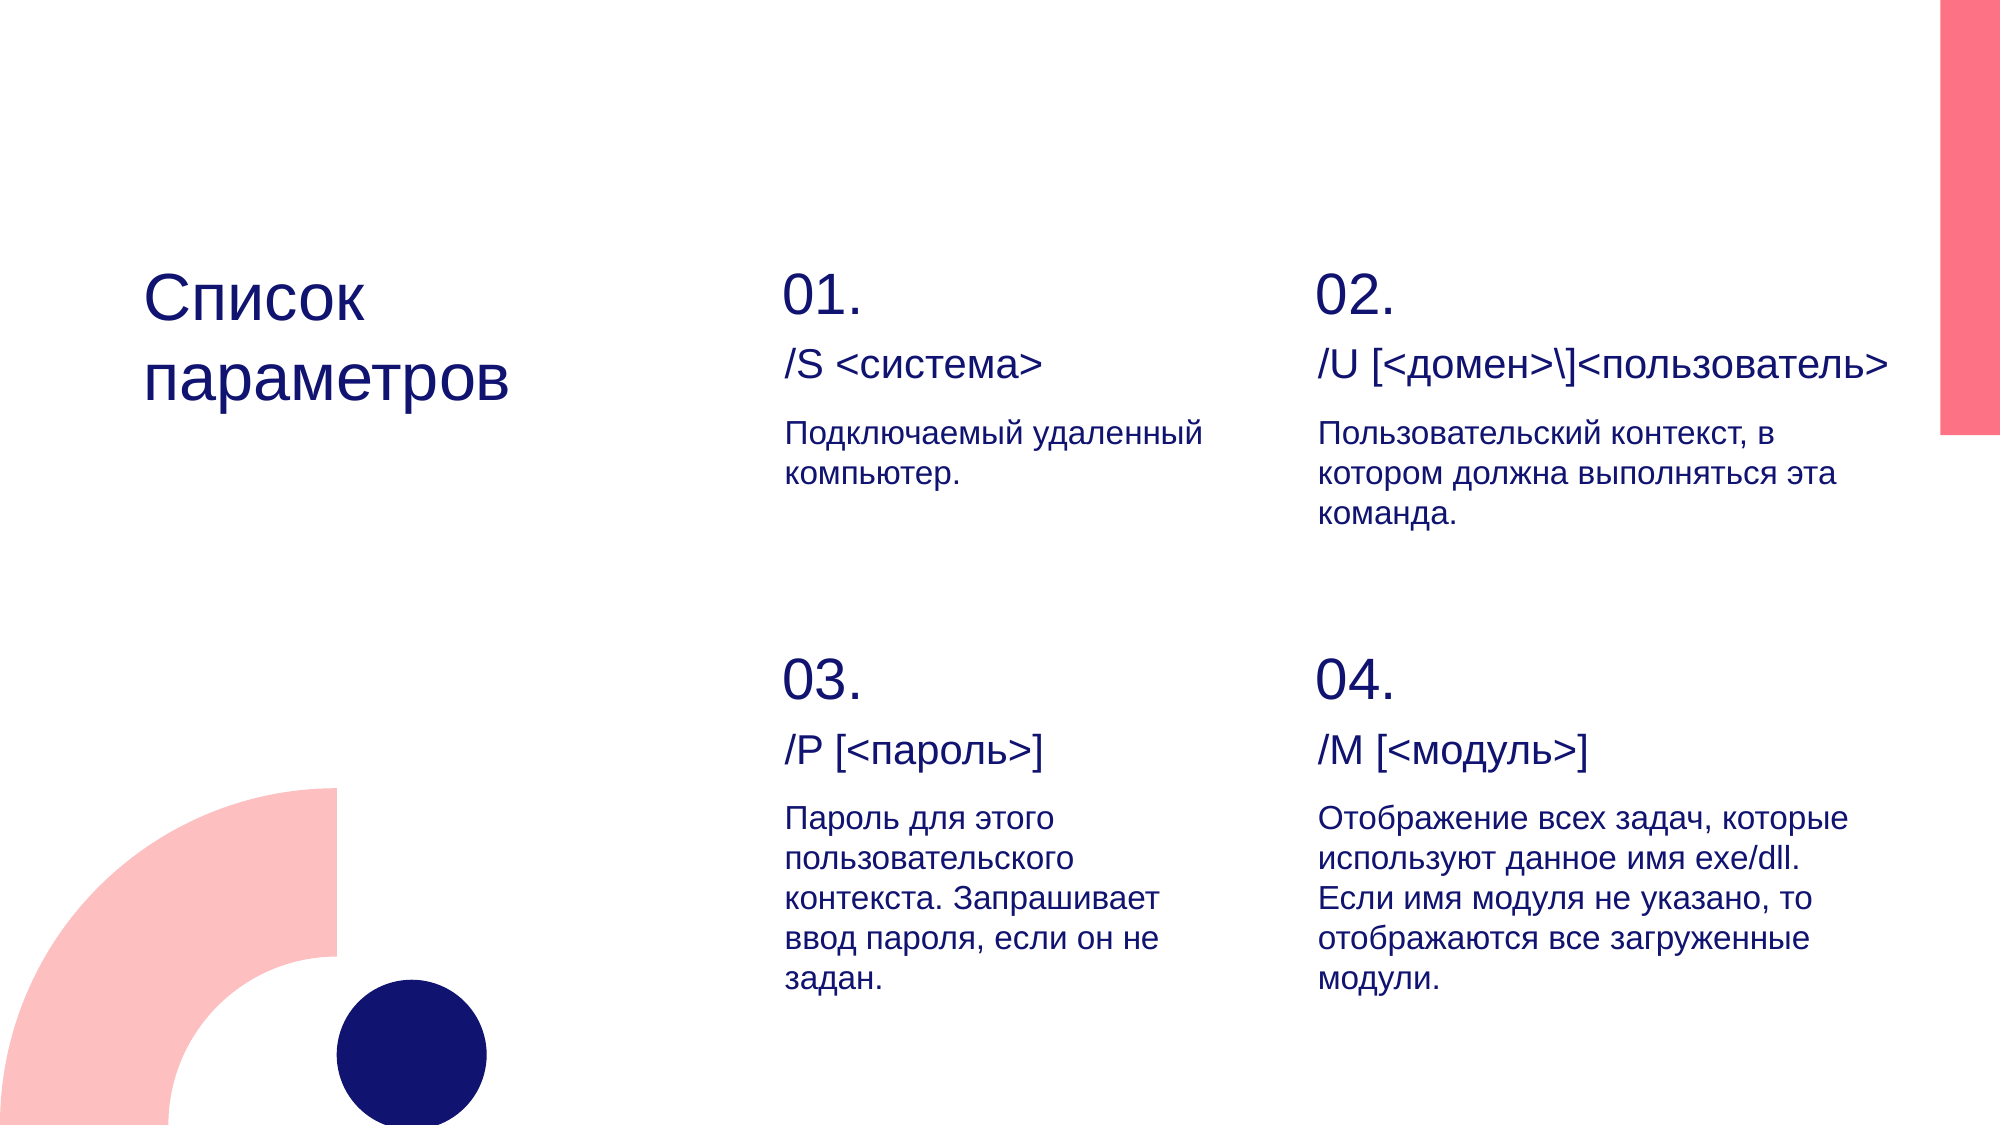

Список параметров
01.
02.
/U [<домен>\]<пользователь>
/S <система>
Подключаемый удаленный компьютер.
Пользовательский контекст, в котором должна выполняться эта команда.
03.
04.
/P [<пароль>]
/M [<модуль>]
Пароль для этого пользовательского контекста. Запрашивает ввод пароля, если он не задан.
Отображение всех задач, которые используют данное имя exe/dll. Если имя модуля не указано, то отображаются все загруженные модули.